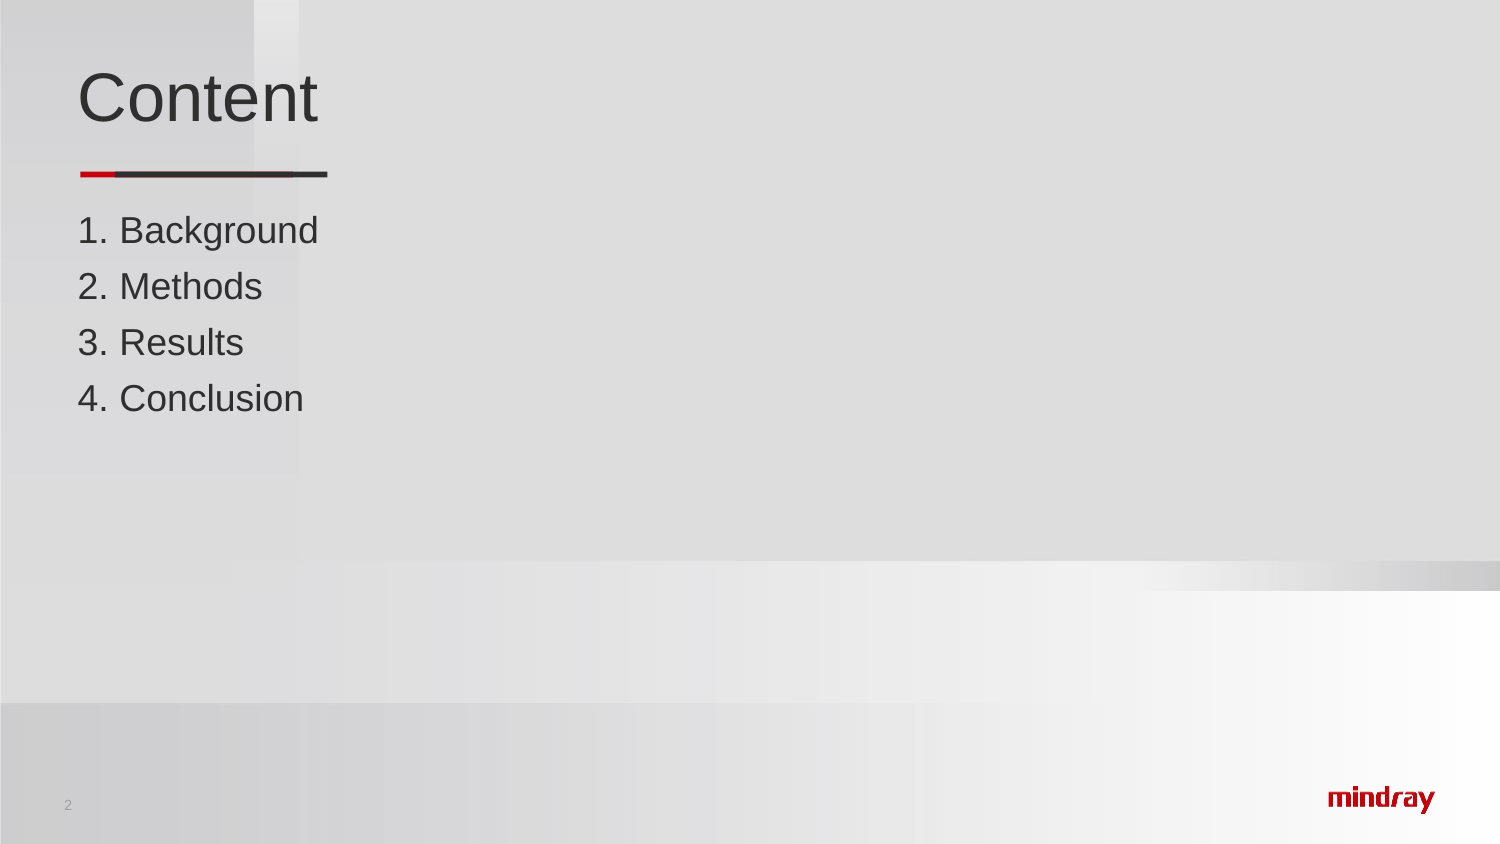

Content

1. Background
2. Methods
3. Results
4. Conclusion
2